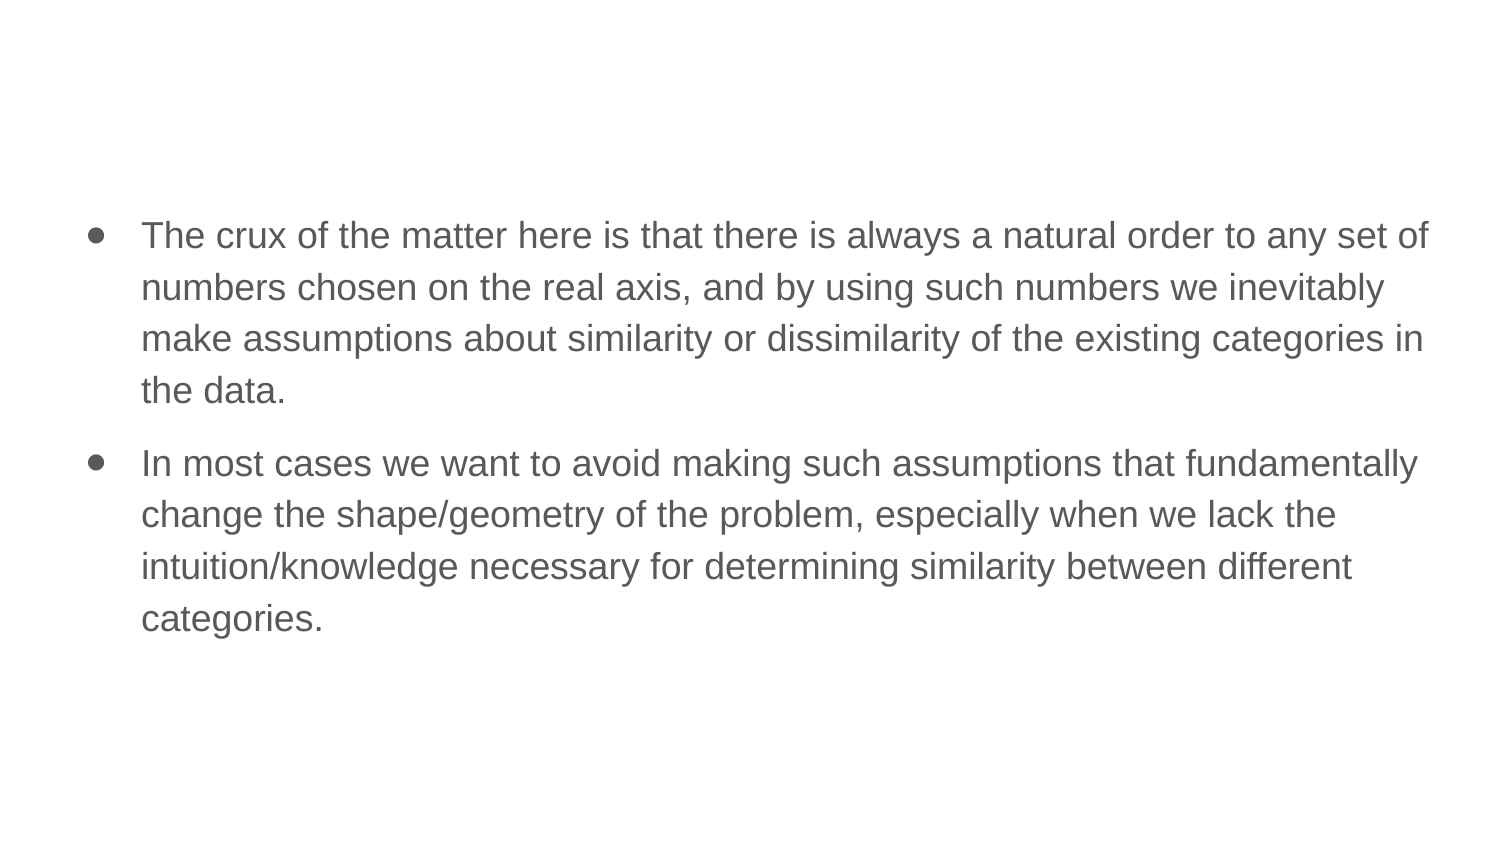

The crux of the matter here is that there is always a natural order to any set of numbers chosen on the real axis, and by using such numbers we inevitably make assumptions about similarity or dissimilarity of the existing categories in the data.
In most cases we want to avoid making such assumptions that fundamentally change the shape/geometry of the problem, especially when we lack the intuition/knowledge necessary for determining similarity between different categories.